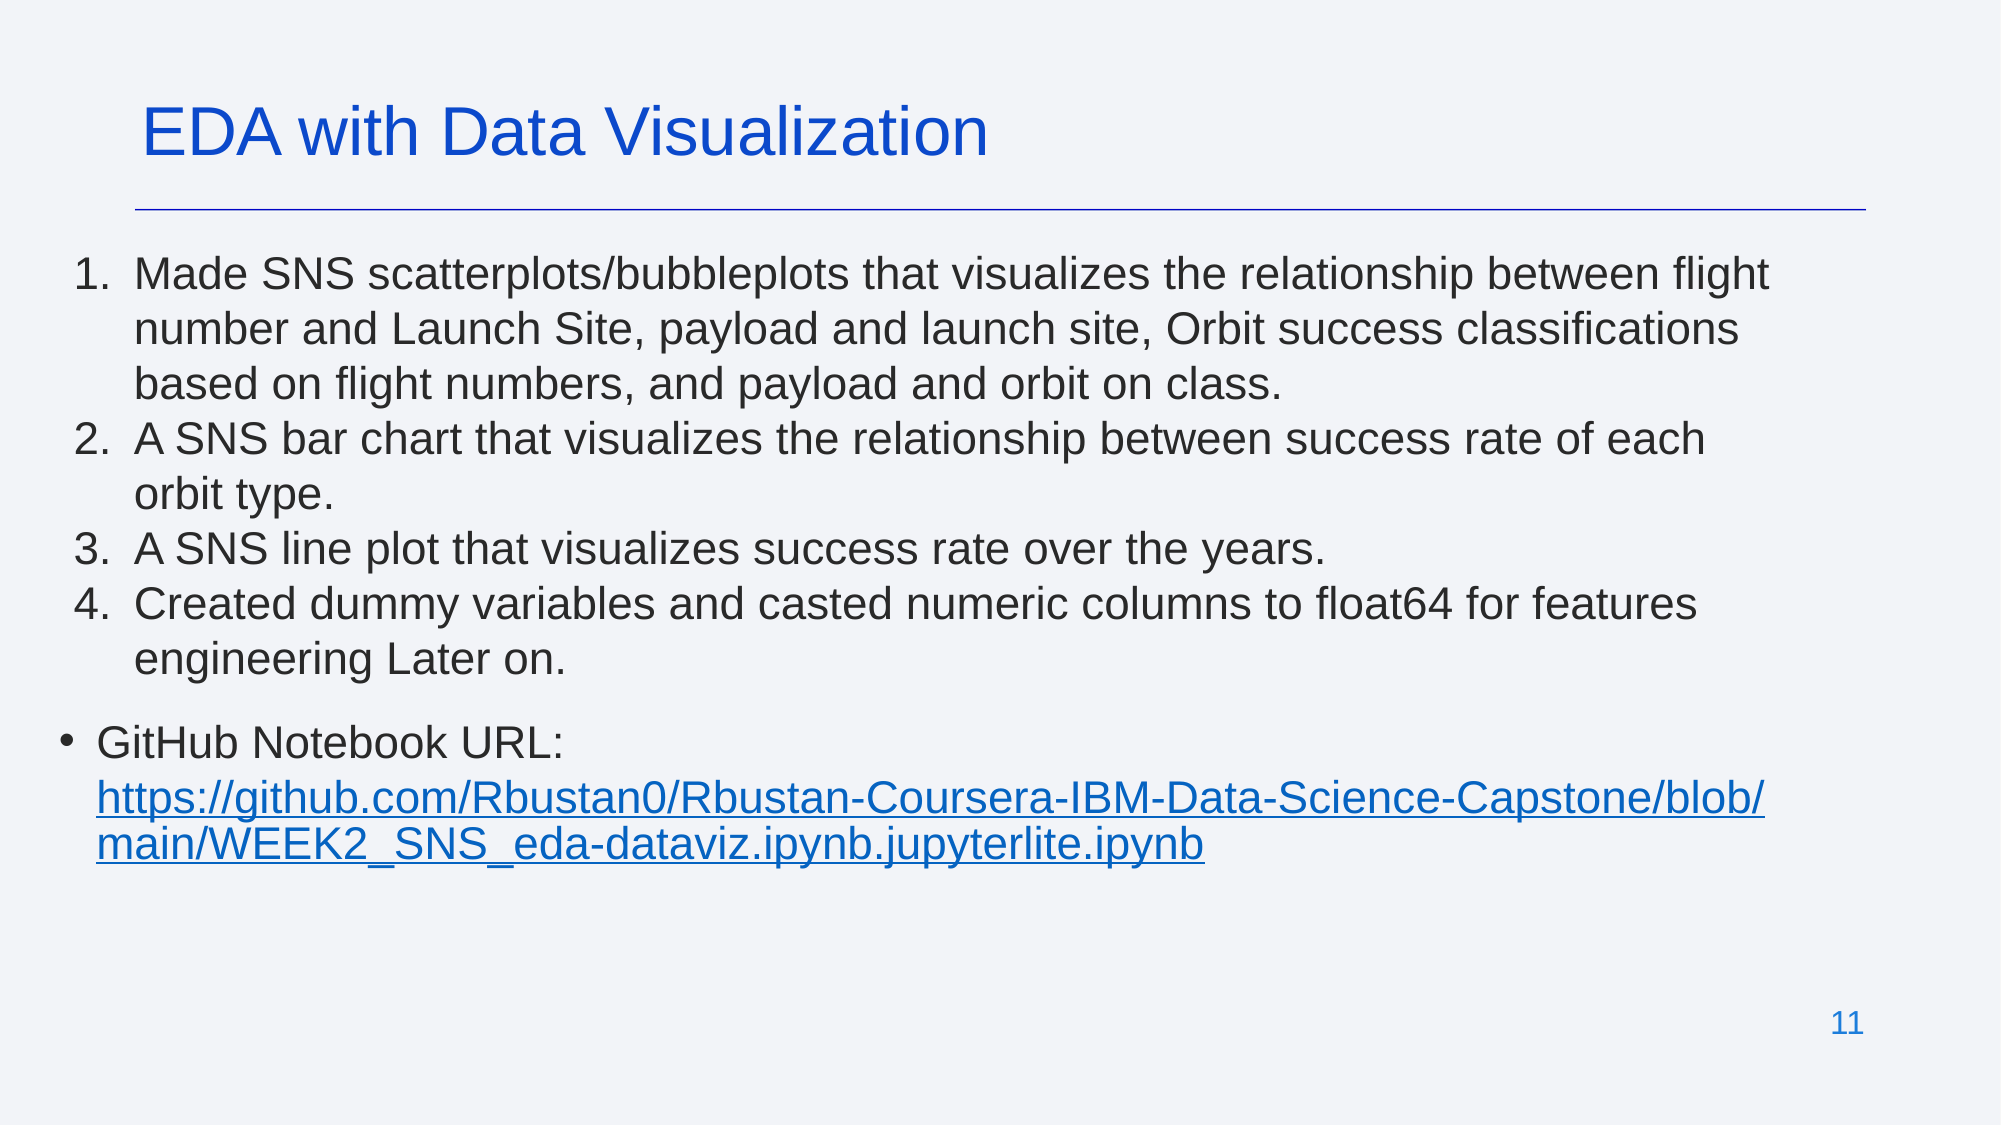

EDA with Data Visualization
Made SNS scatterplots/bubbleplots that visualizes the relationship between flight number and Launch Site, payload and launch site, Orbit success classifications based on flight numbers, and payload and orbit on class.
A SNS bar chart that visualizes the relationship between success rate of each orbit type.
A SNS line plot that visualizes success rate over the years.
Created dummy variables and casted numeric columns to float64 for features engineering Later on.
GitHub Notebook URL: https://github.com/Rbustan0/Rbustan-Coursera-IBM-Data-Science-Capstone/blob/main/WEEK2_SNS_eda-dataviz.ipynb.jupyterlite.ipynb
11